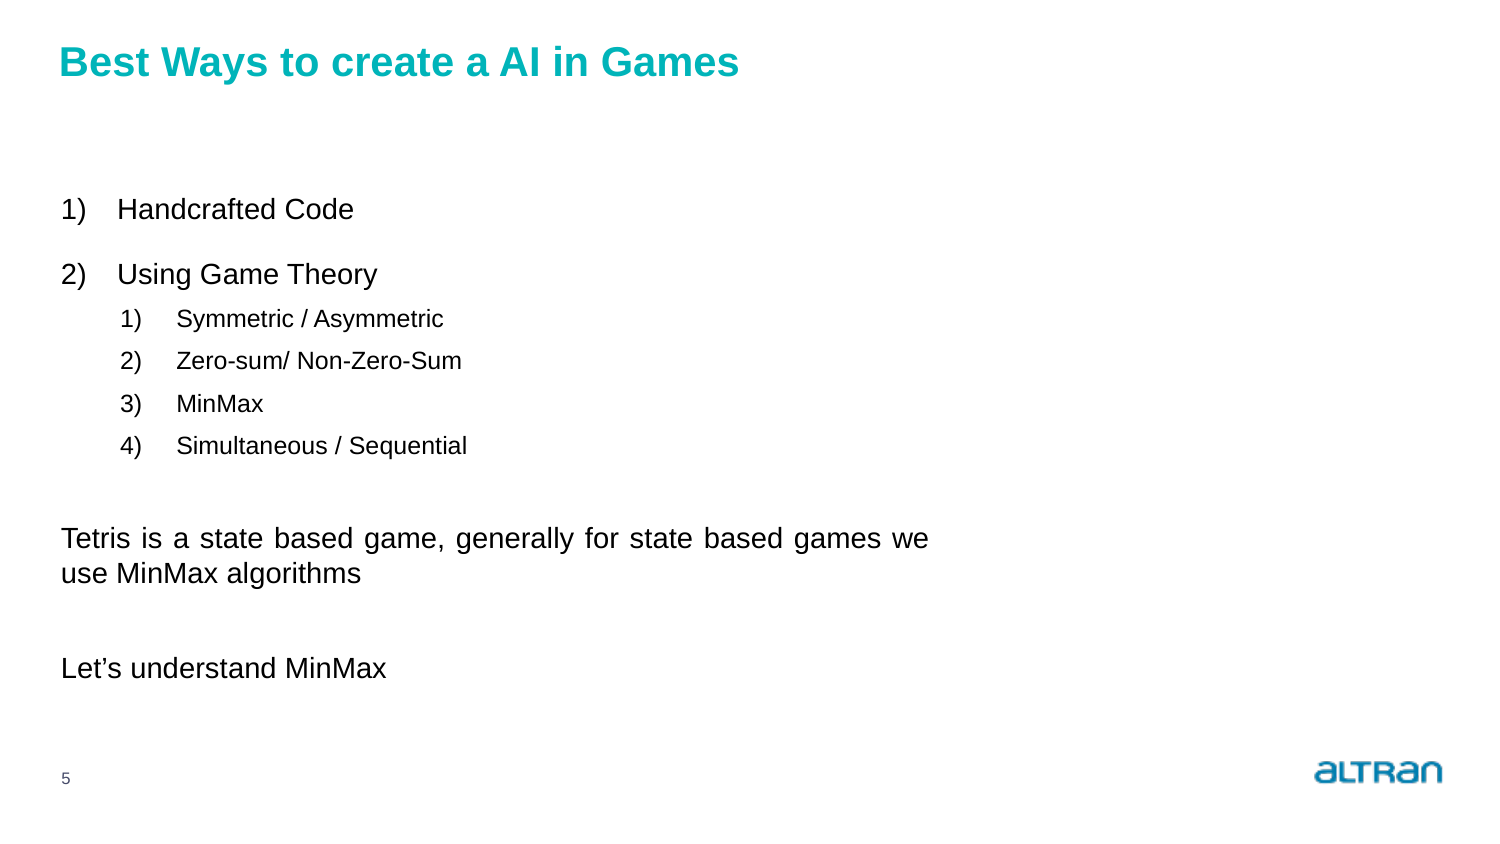

# Best Ways to create a AI in Games
Handcrafted Code
Using Game Theory
Symmetric / Asymmetric
Zero-sum/ Non-Zero-Sum
MinMax
Simultaneous / Sequential

Tetris is a state based game, generally for state based games we use MinMax algorithms

Let’s understand MinMax
5